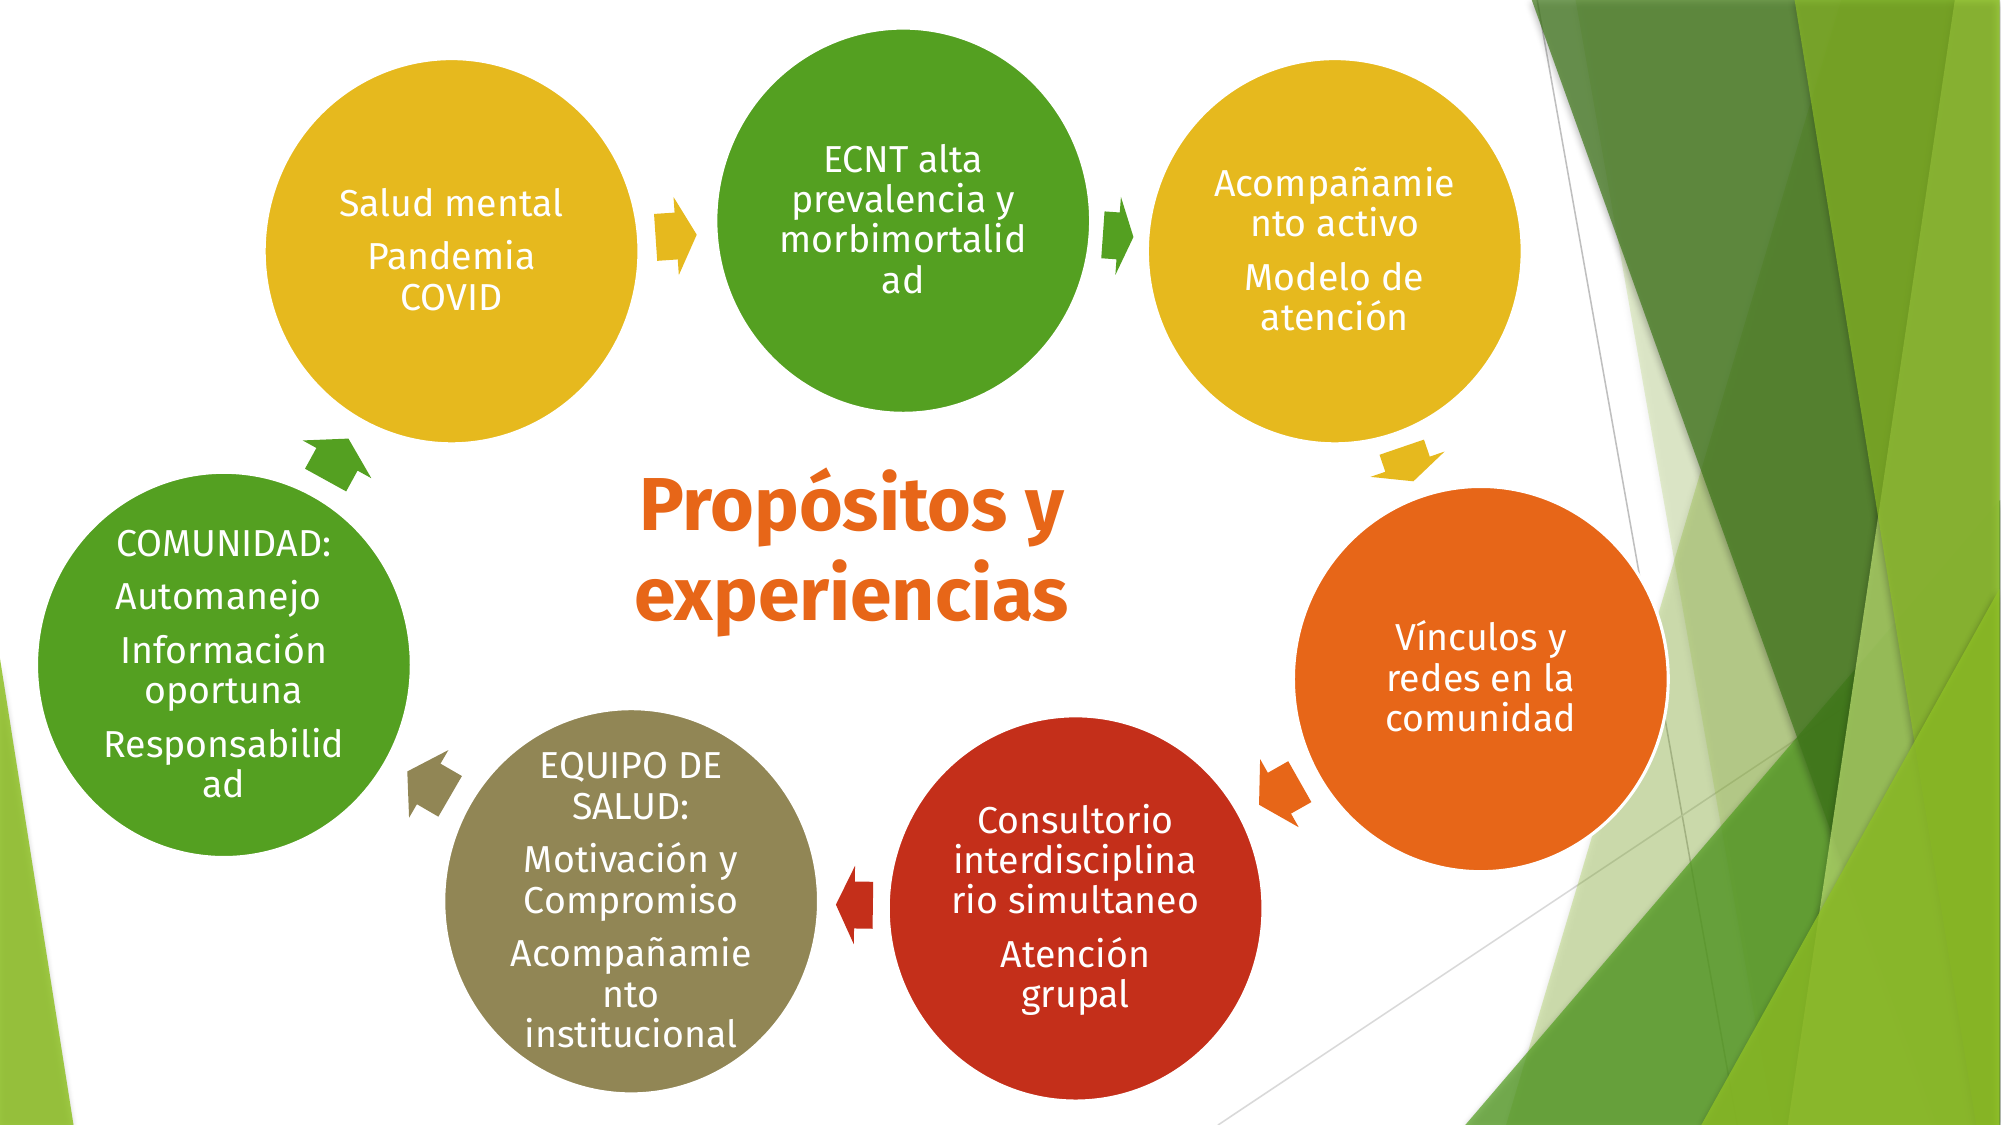

ECNT alta prevalencia y morbimortalidad

Acompañamiento activo
Modelo de atención

Vínculos y redes en la comunidad

Consultorio interdisciplinario simultaneo
Atención grupal

EQUIPO DE SALUD:
Motivación y Compromiso
Acompañamiento institucional

COMUNIDAD:
Automanejo
Información oportuna
Responsabilidad

Salud mental
Pandemia COVID

# Propósitos y experiencias